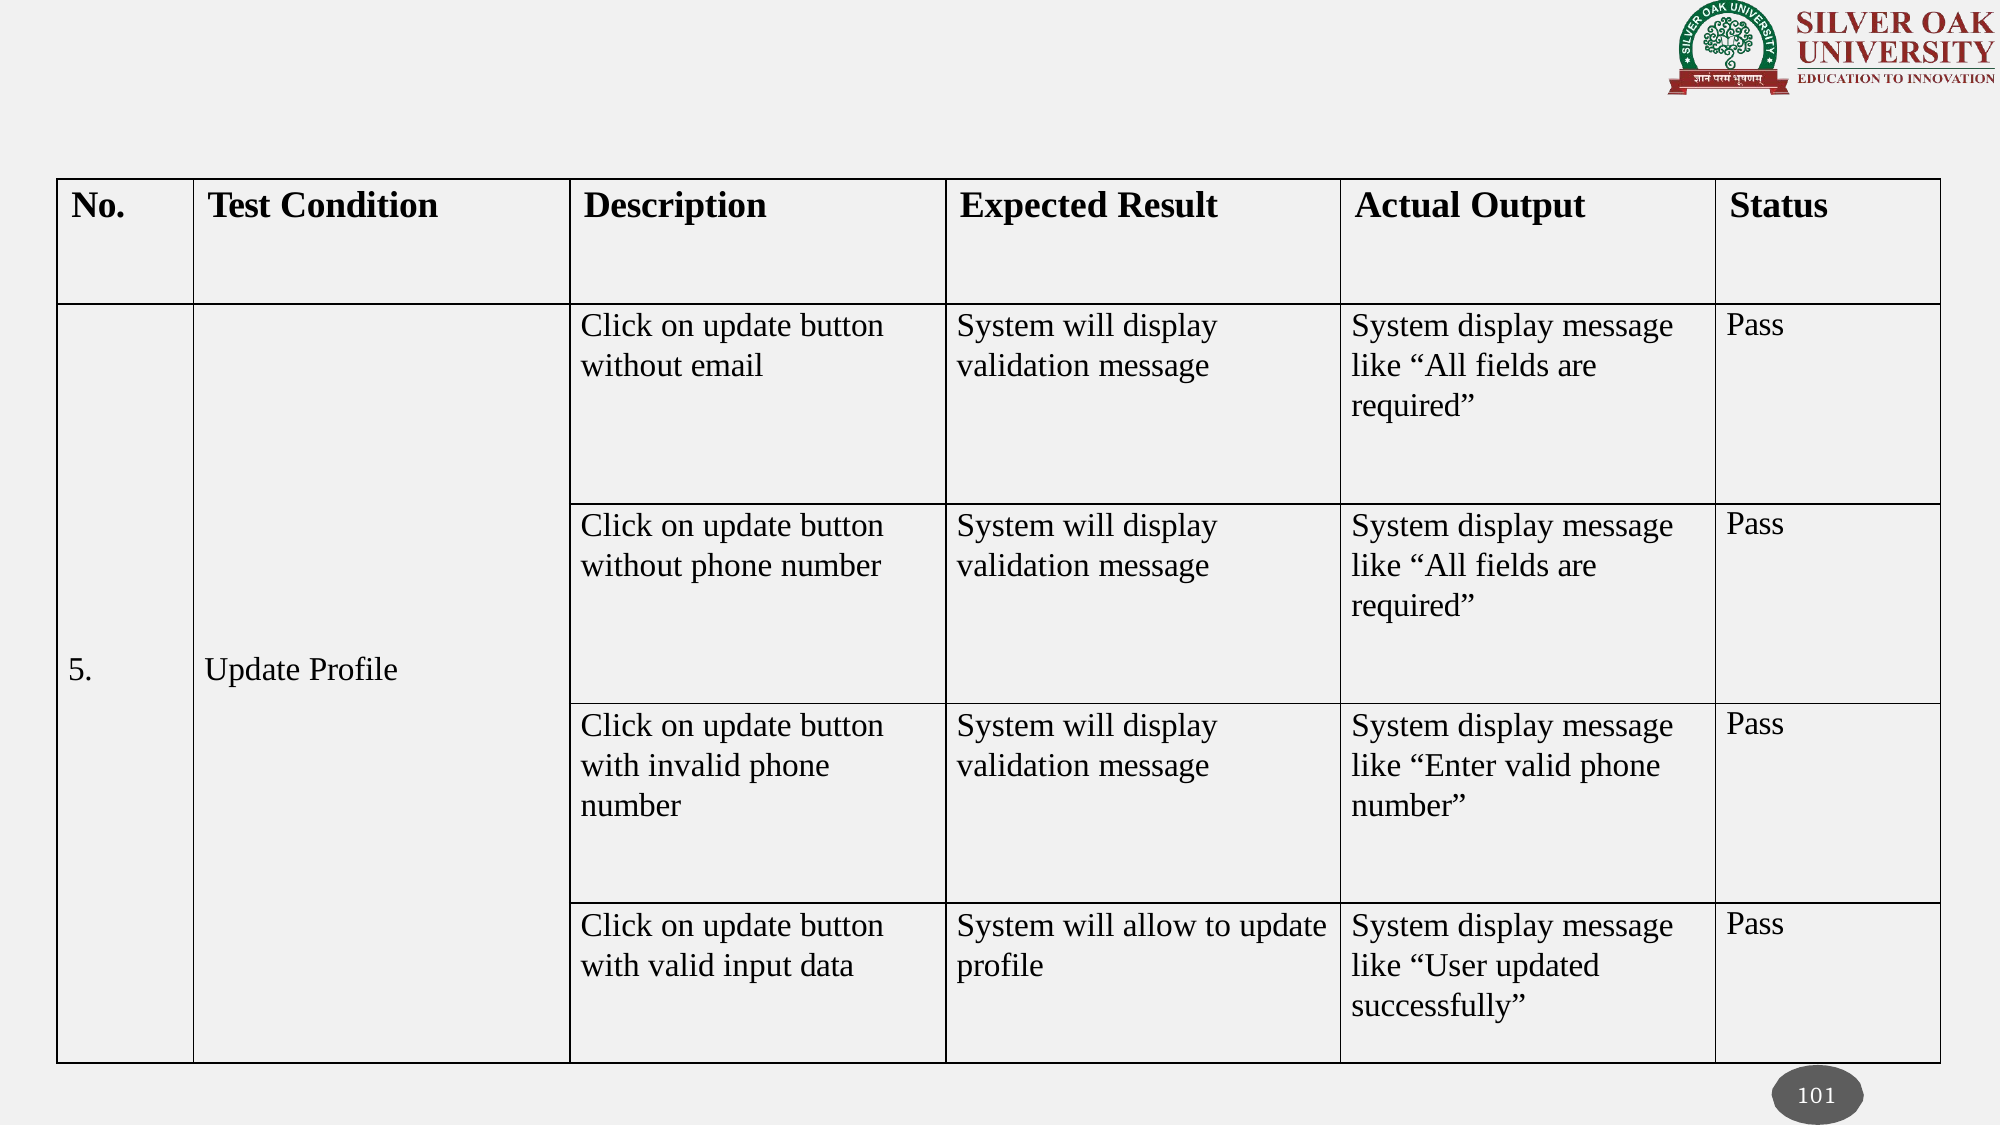

| No. | Test Condition | Description | Expected Result | Actual Output | Status |
| --- | --- | --- | --- | --- | --- |
| 5. | Update Profile | Click on update button without email | System will display validation message | System display message like “All fields are required” | Pass |
|  |  | Click on update button without phone number | System will display validation message | System display message like “All fields are required” | Pass |
|  |  | Click on update button with invalid phone number | System will display validation message | System display message like “Enter valid phone number” | Pass |
|  |  | Click on update button with valid input data | System will allow to update profile | System display message like “User updated successfully” | Pass |

101